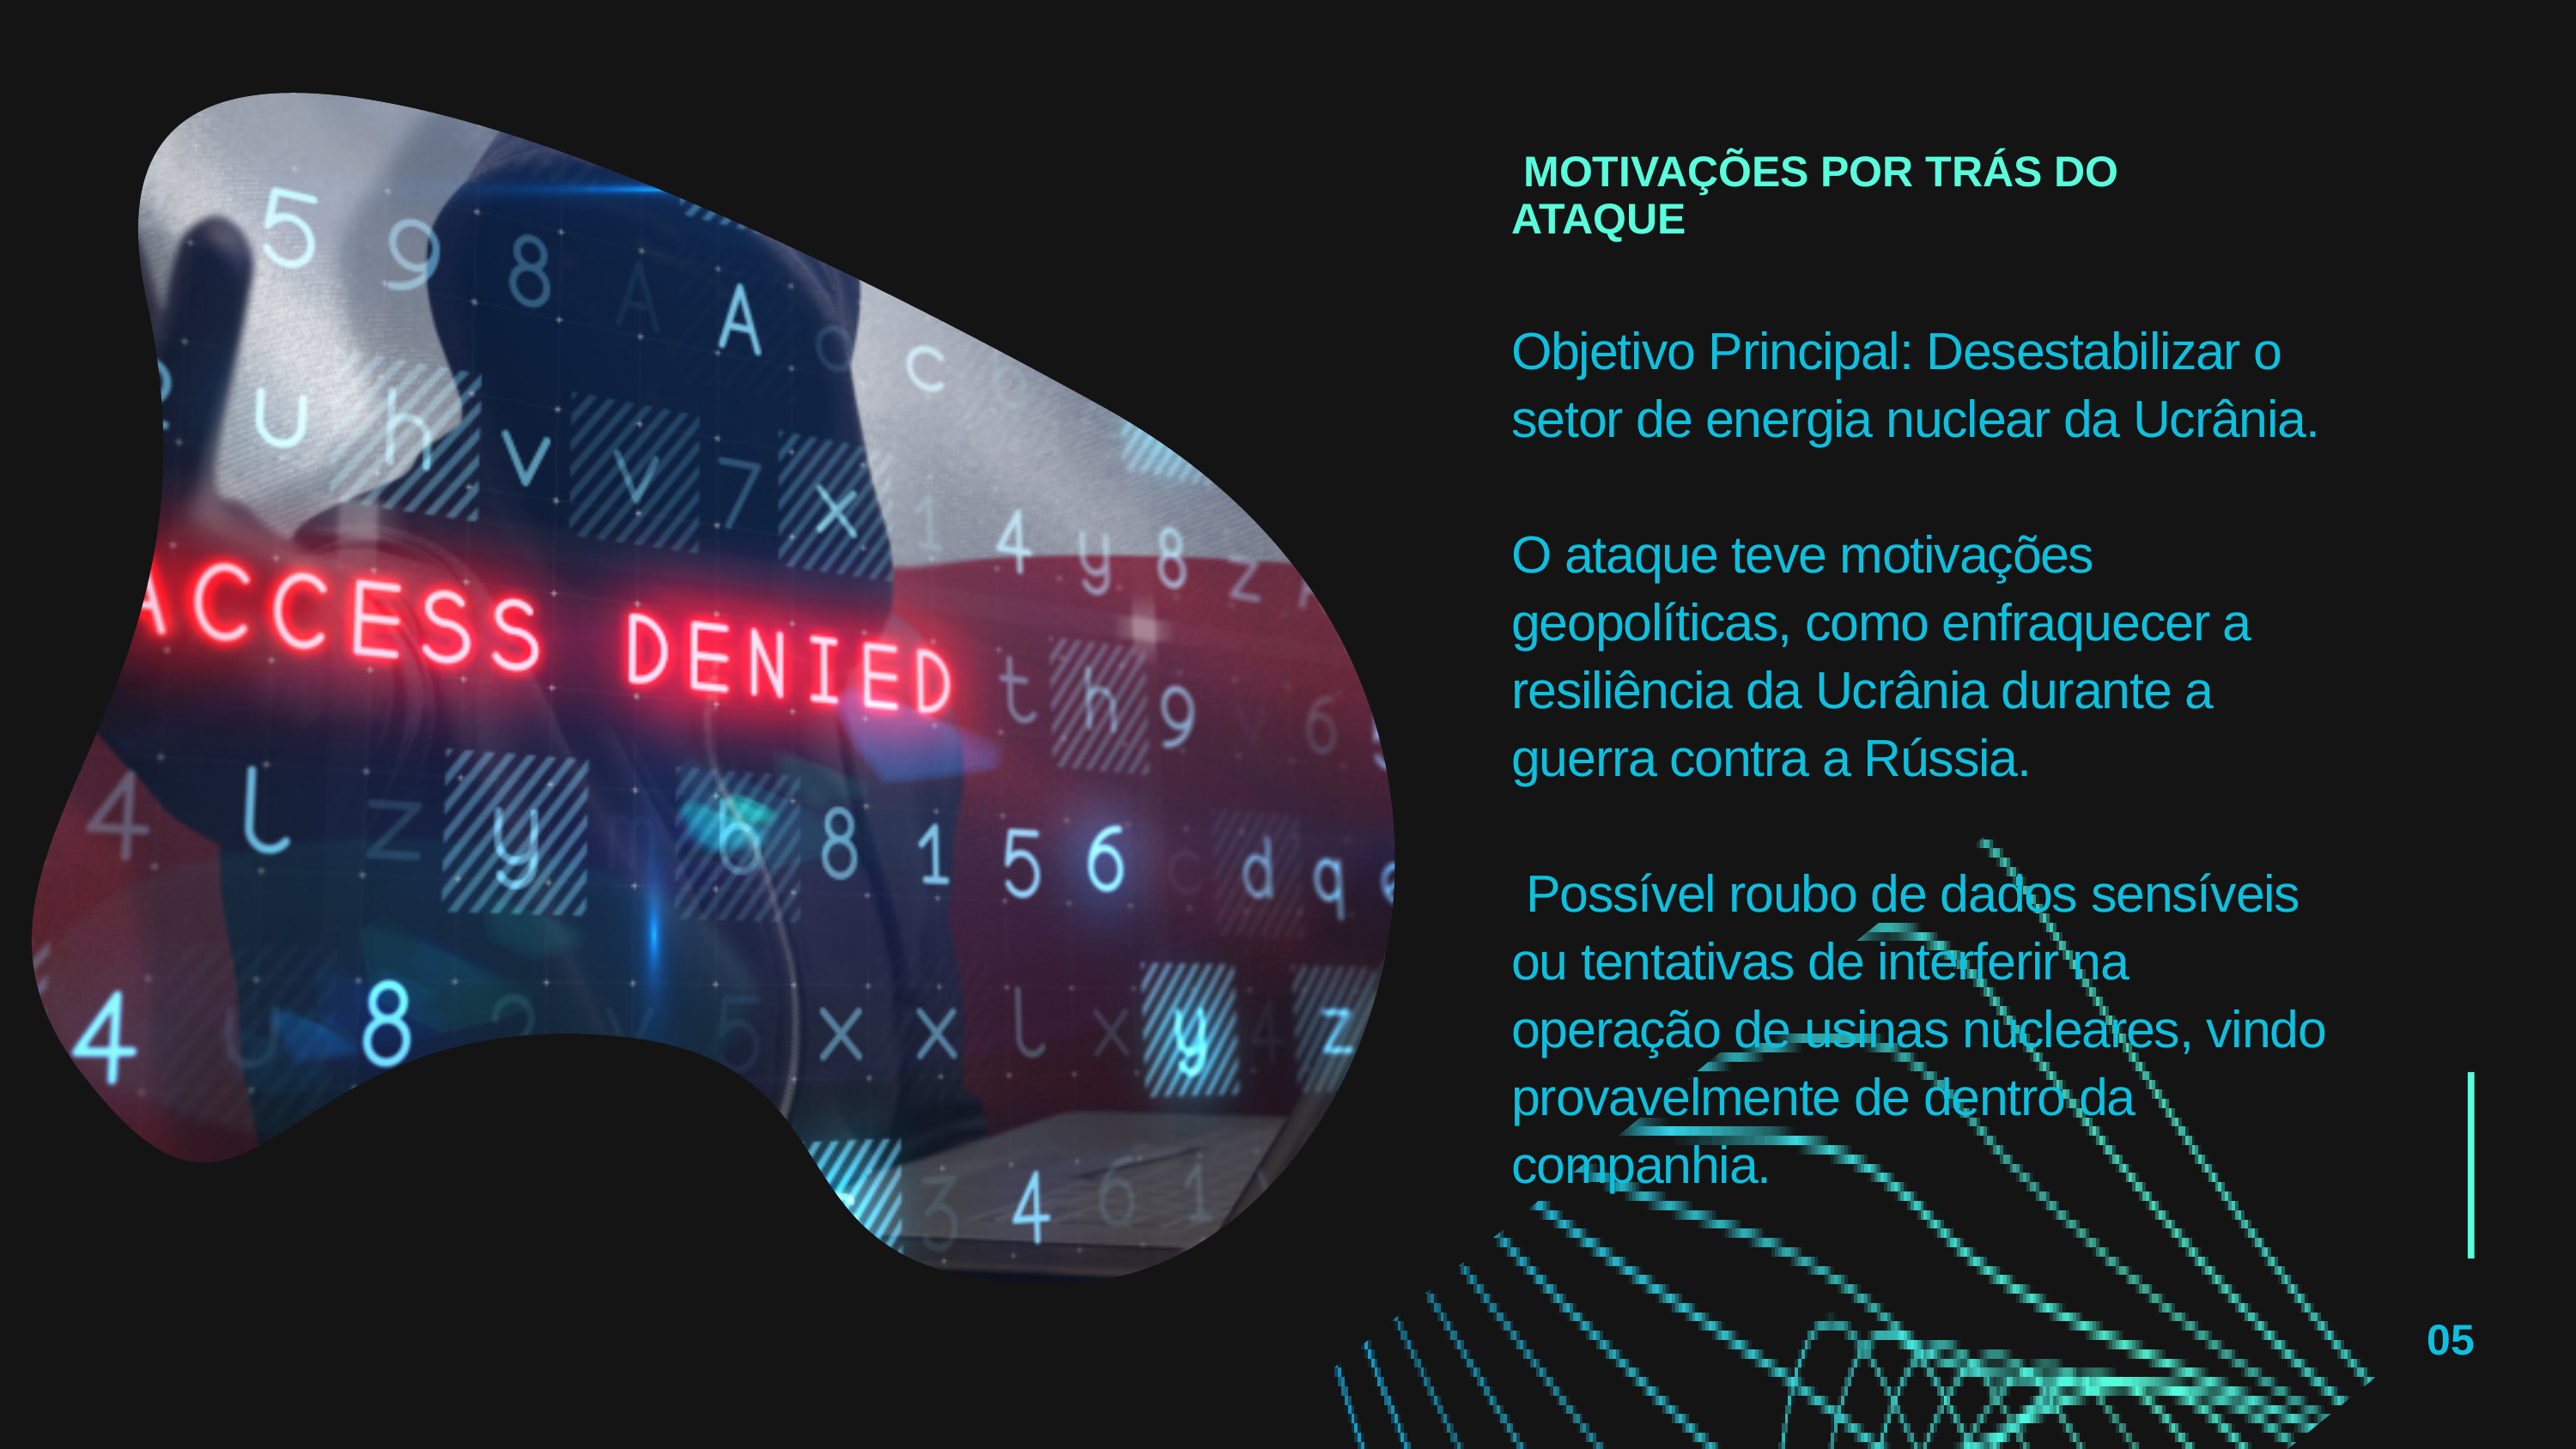

Objetivo Principal: Desestabilizar o setor de energia nuclear da Ucrânia.

O ataque teve motivações geopolíticas, como enfraquecer a resiliência da Ucrânia durante a guerra contra a Rússia.

 Possível roubo de dados sensíveis ou tentativas de interferir na operação de usinas nucleares, vindo provavelmente de dentro da companhia.

 MOTIVAÇÕES POR TRÁS DO ATAQUE

05